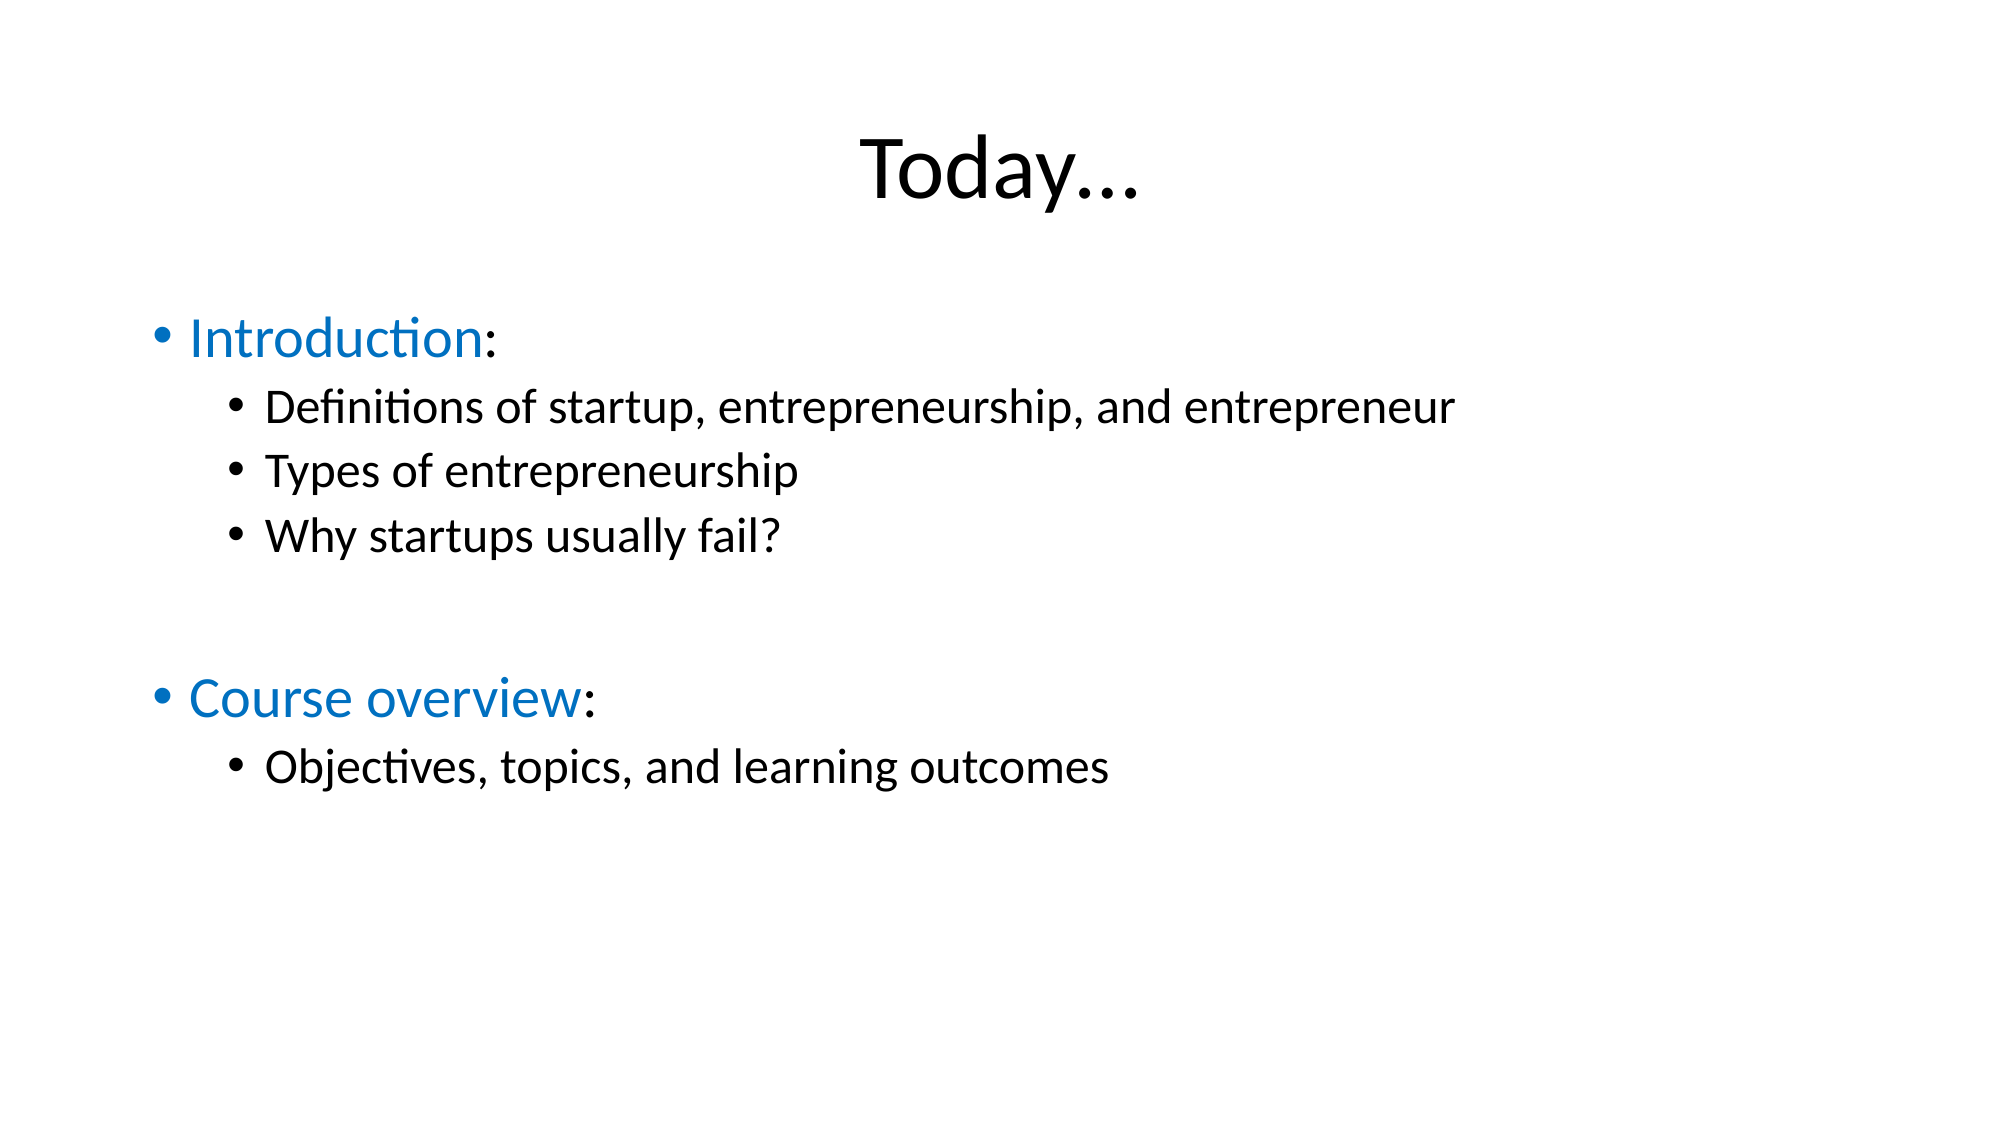

# Today…
Introduction:
Definitions of startup, entrepreneurship, and entrepreneur
Types of entrepreneurship
Why startups usually fail?

Course overview:
Objectives, topics, and learning outcomes